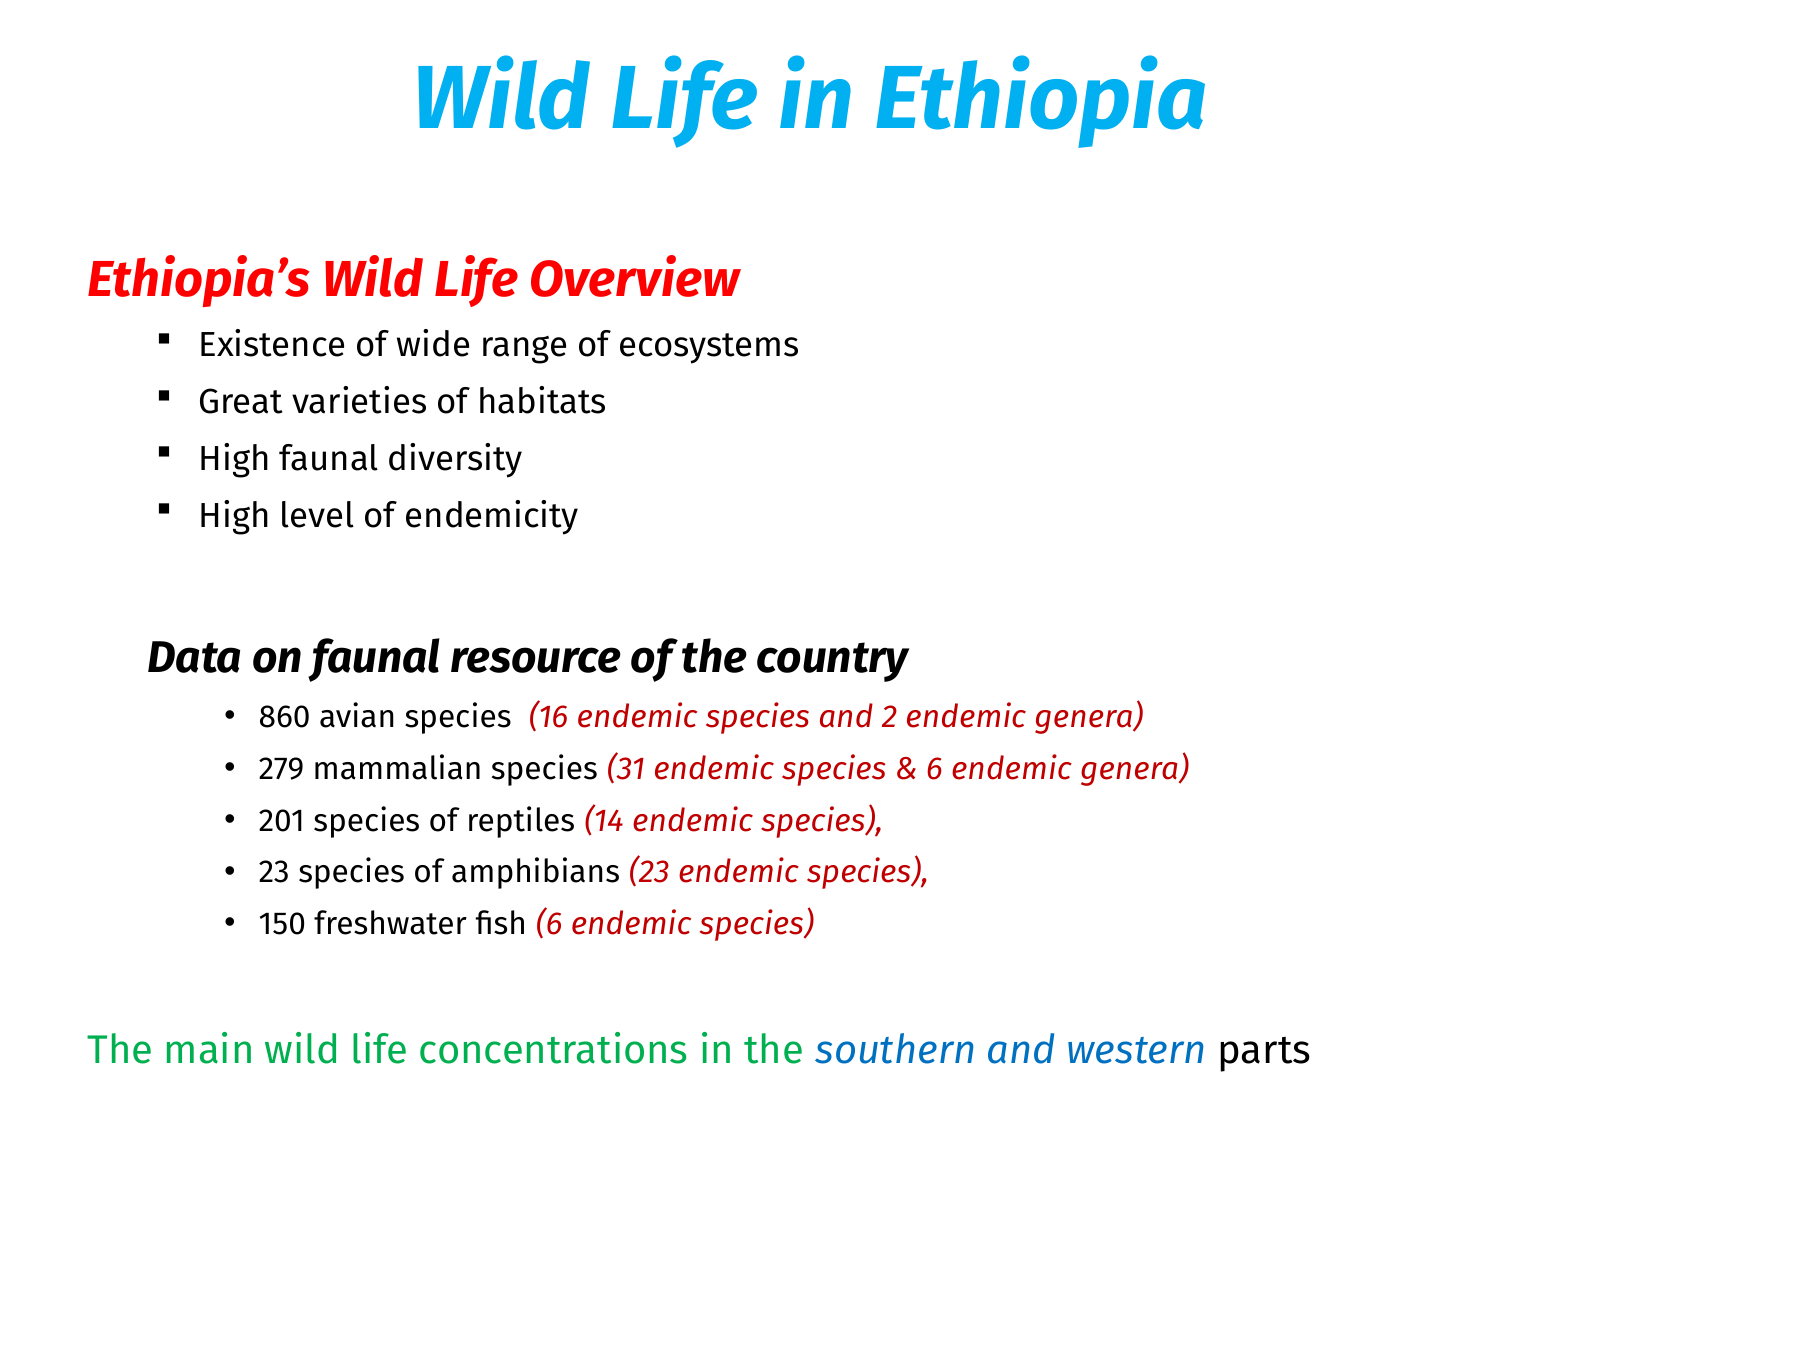

# Wild Life in Ethiopia
Ethiopia’s Wild Life Overview
Existence of wide range of ecosystems
Great varieties of habitats
High faunal diversity
High level of endemicity

Data on faunal resource of the country
860 avian species  (16 endemic species and 2 endemic genera)
279 mammalian species (31 endemic species & 6 endemic genera)
201 species of reptiles (14 endemic species),
23 species of amphibians (23 endemic species),
150 freshwater fish (6 endemic species)

The main wild life concentrations in the southern and western parts